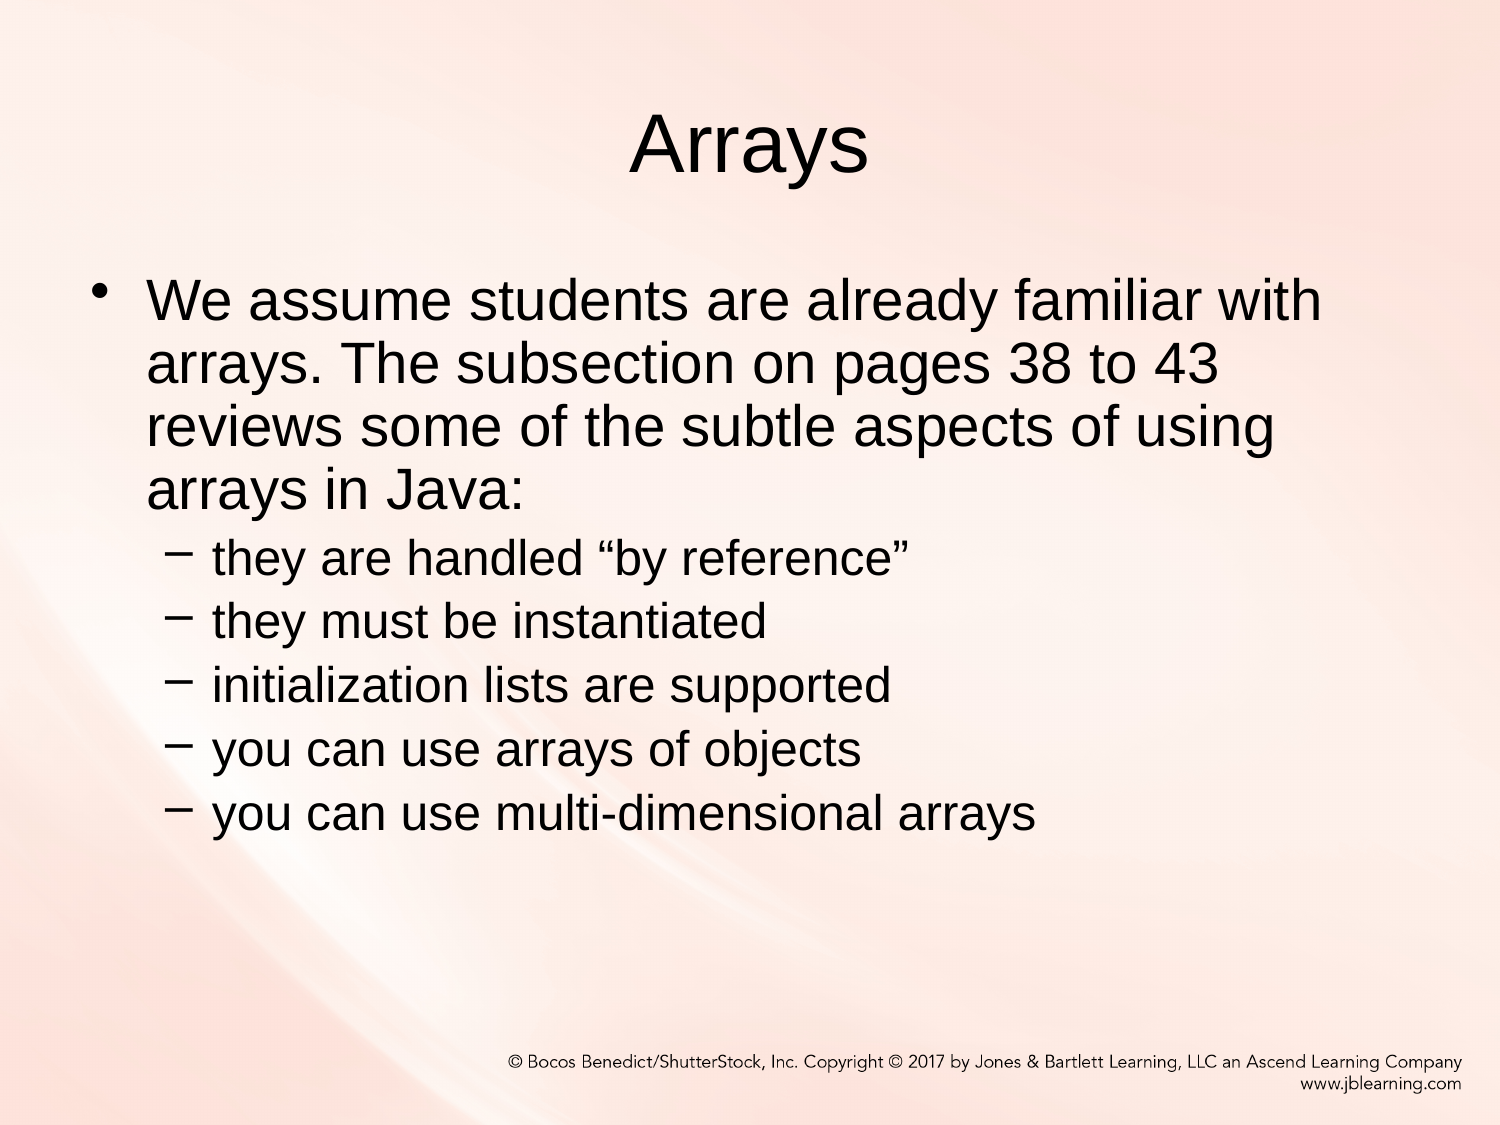

# Arrays
We assume students are already familiar with arrays. The subsection on pages 38 to 43 reviews some of the subtle aspects of using arrays in Java:
they are handled “by reference”
they must be instantiated
initialization lists are supported
you can use arrays of objects
you can use multi-dimensional arrays